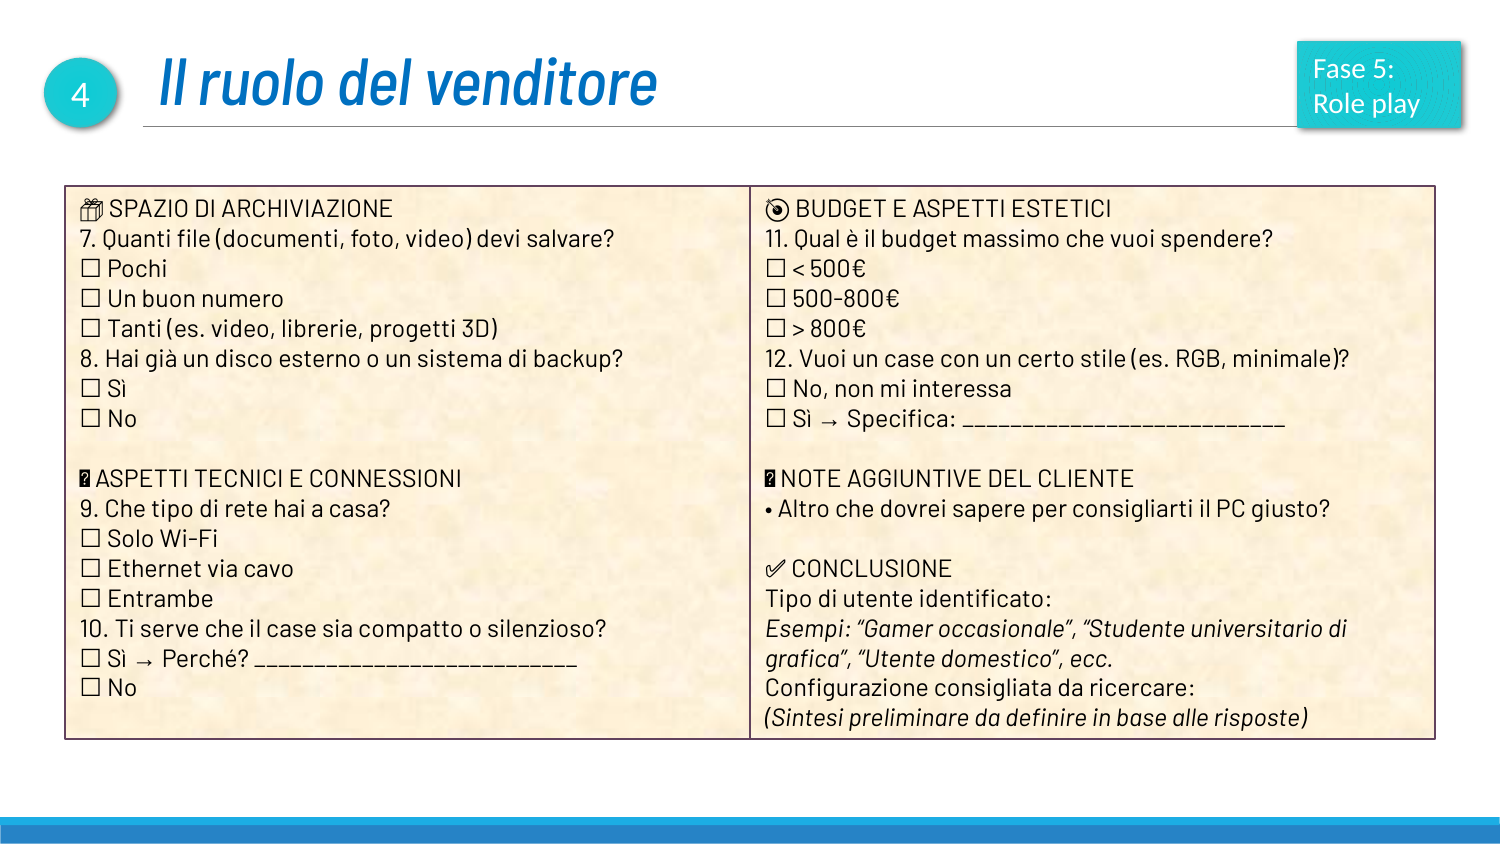

# Il ruolo del venditore
Fase 5: Role play
4
📦 SPAZIO DI ARCHIVIAZIONE
7. Quanti file (documenti, foto, video) devi salvare?
☐ Pochi
☐ Un buon numero
☐ Tanti (es. video, librerie, progetti 3D)
8. Hai già un disco esterno o un sistema di backup?
☐ Sì
☐ No

🧩 ASPETTI TECNICI E CONNESSIONI
9. Che tipo di rete hai a casa?
☐ Solo Wi-Fi
☐ Ethernet via cavo
☐ Entrambe
10. Ti serve che il case sia compatto o silenzioso?
☐ Sì → Perché? ___________________________
☐ No

🎯 BUDGET E ASPETTI ESTETICI
11. Qual è il budget massimo che vuoi spendere?
☐ < 500€
☐ 500-800€
☐ > 800€
12. Vuoi un case con un certo stile (es. RGB, minimale)?
☐ No, non mi interessa
☐ Sì → Specifica: ___________________________

🧾 NOTE AGGIUNTIVE DEL CLIENTE
• Altro che dovrei sapere per consigliarti il PC giusto?

✅ CONCLUSIONE
Tipo di utente identificato:
Esempi: “Gamer occasionale”, “Studente universitario di grafica”, “Utente domestico”, ecc.
Configurazione consigliata da ricercare:
(Sintesi preliminare da definire in base alle risposte)